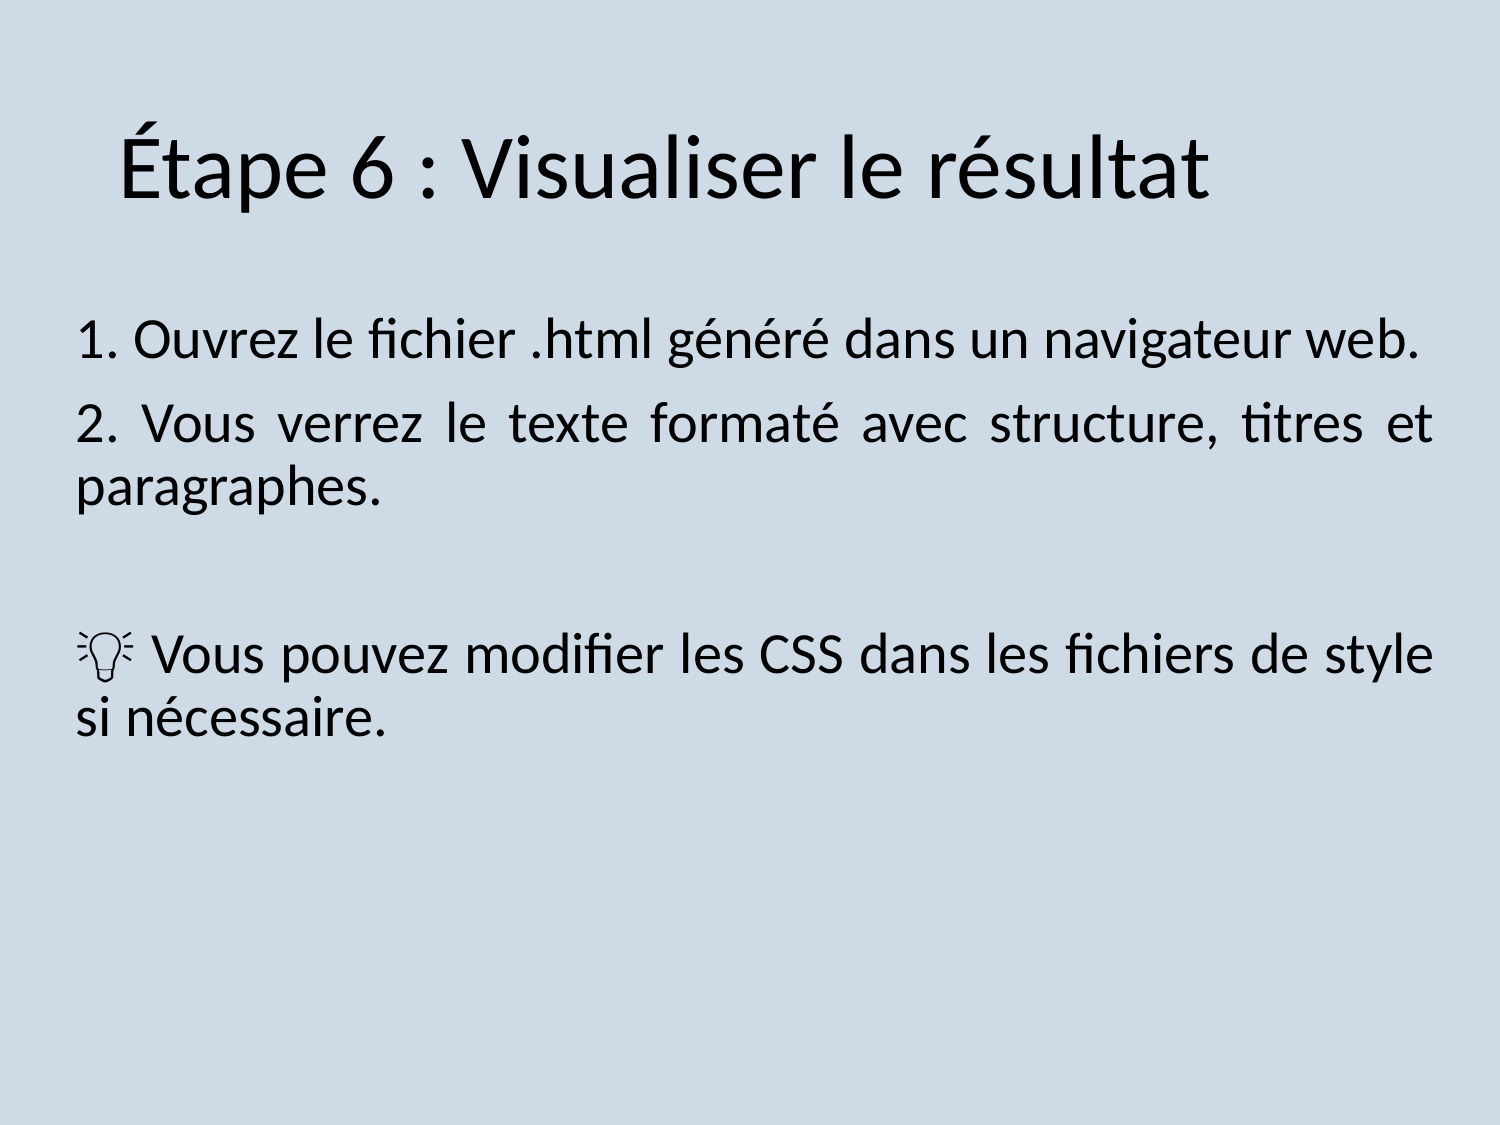

# Étape 6 : Visualiser le résultat
1. Ouvrez le fichier .html généré dans un navigateur web.
2. Vous verrez le texte formaté avec structure, titres et paragraphes.

💡 Vous pouvez modifier les CSS dans les fichiers de style si nécessaire.